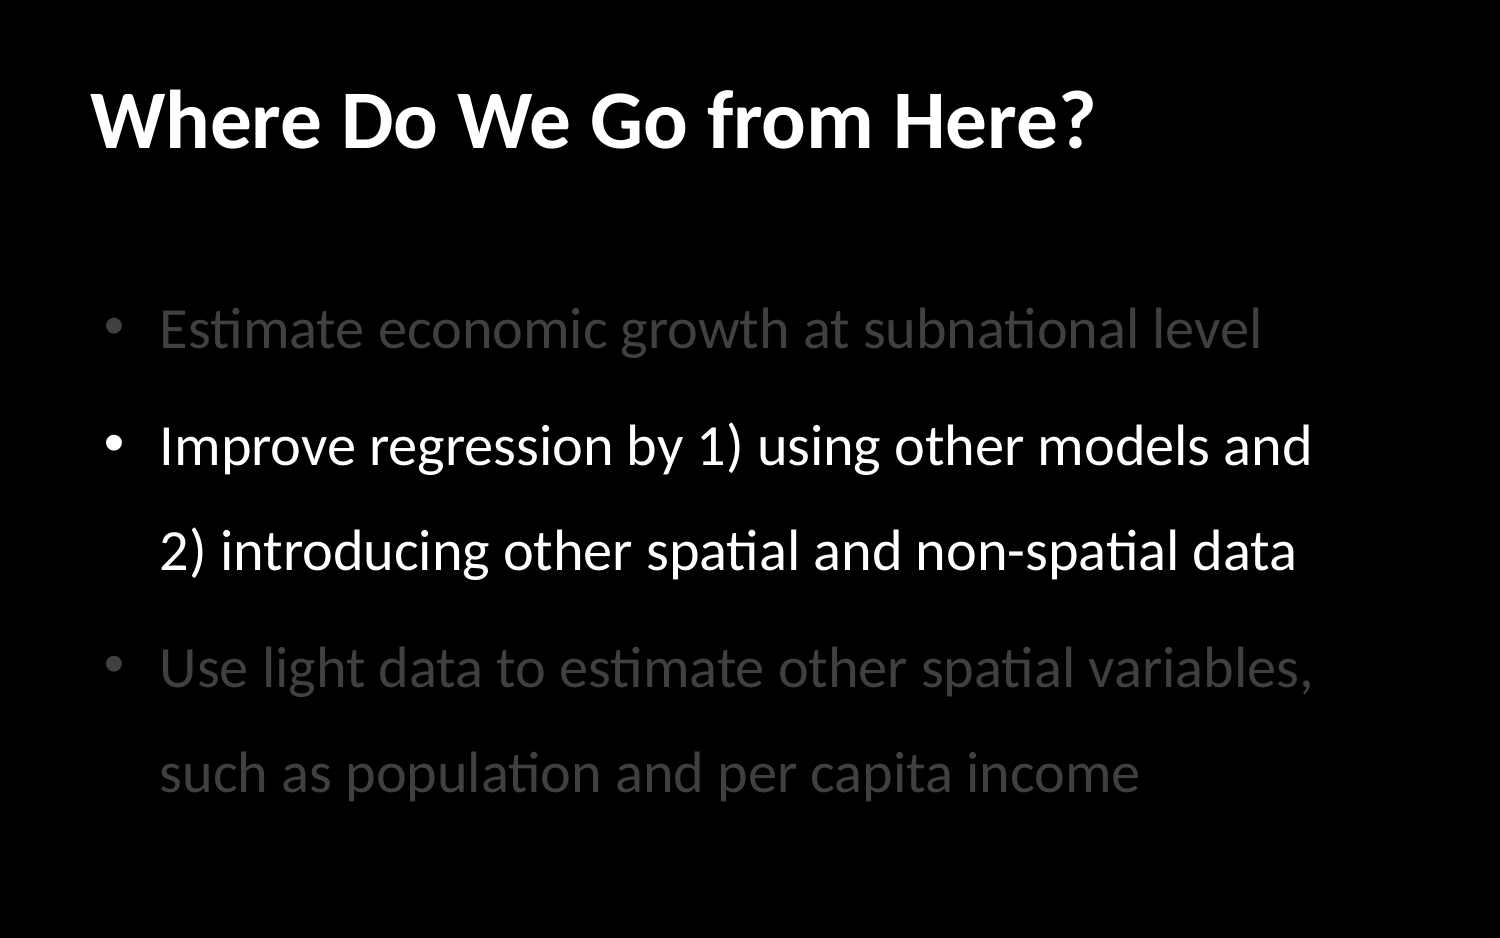

# Where Do We Go from Here?
Estimate economic growth at subnational level
Improve regression by 1) using other models and 2) introducing other spatial and non-spatial data
Use light data to estimate other spatial variables, such as population and per capita income